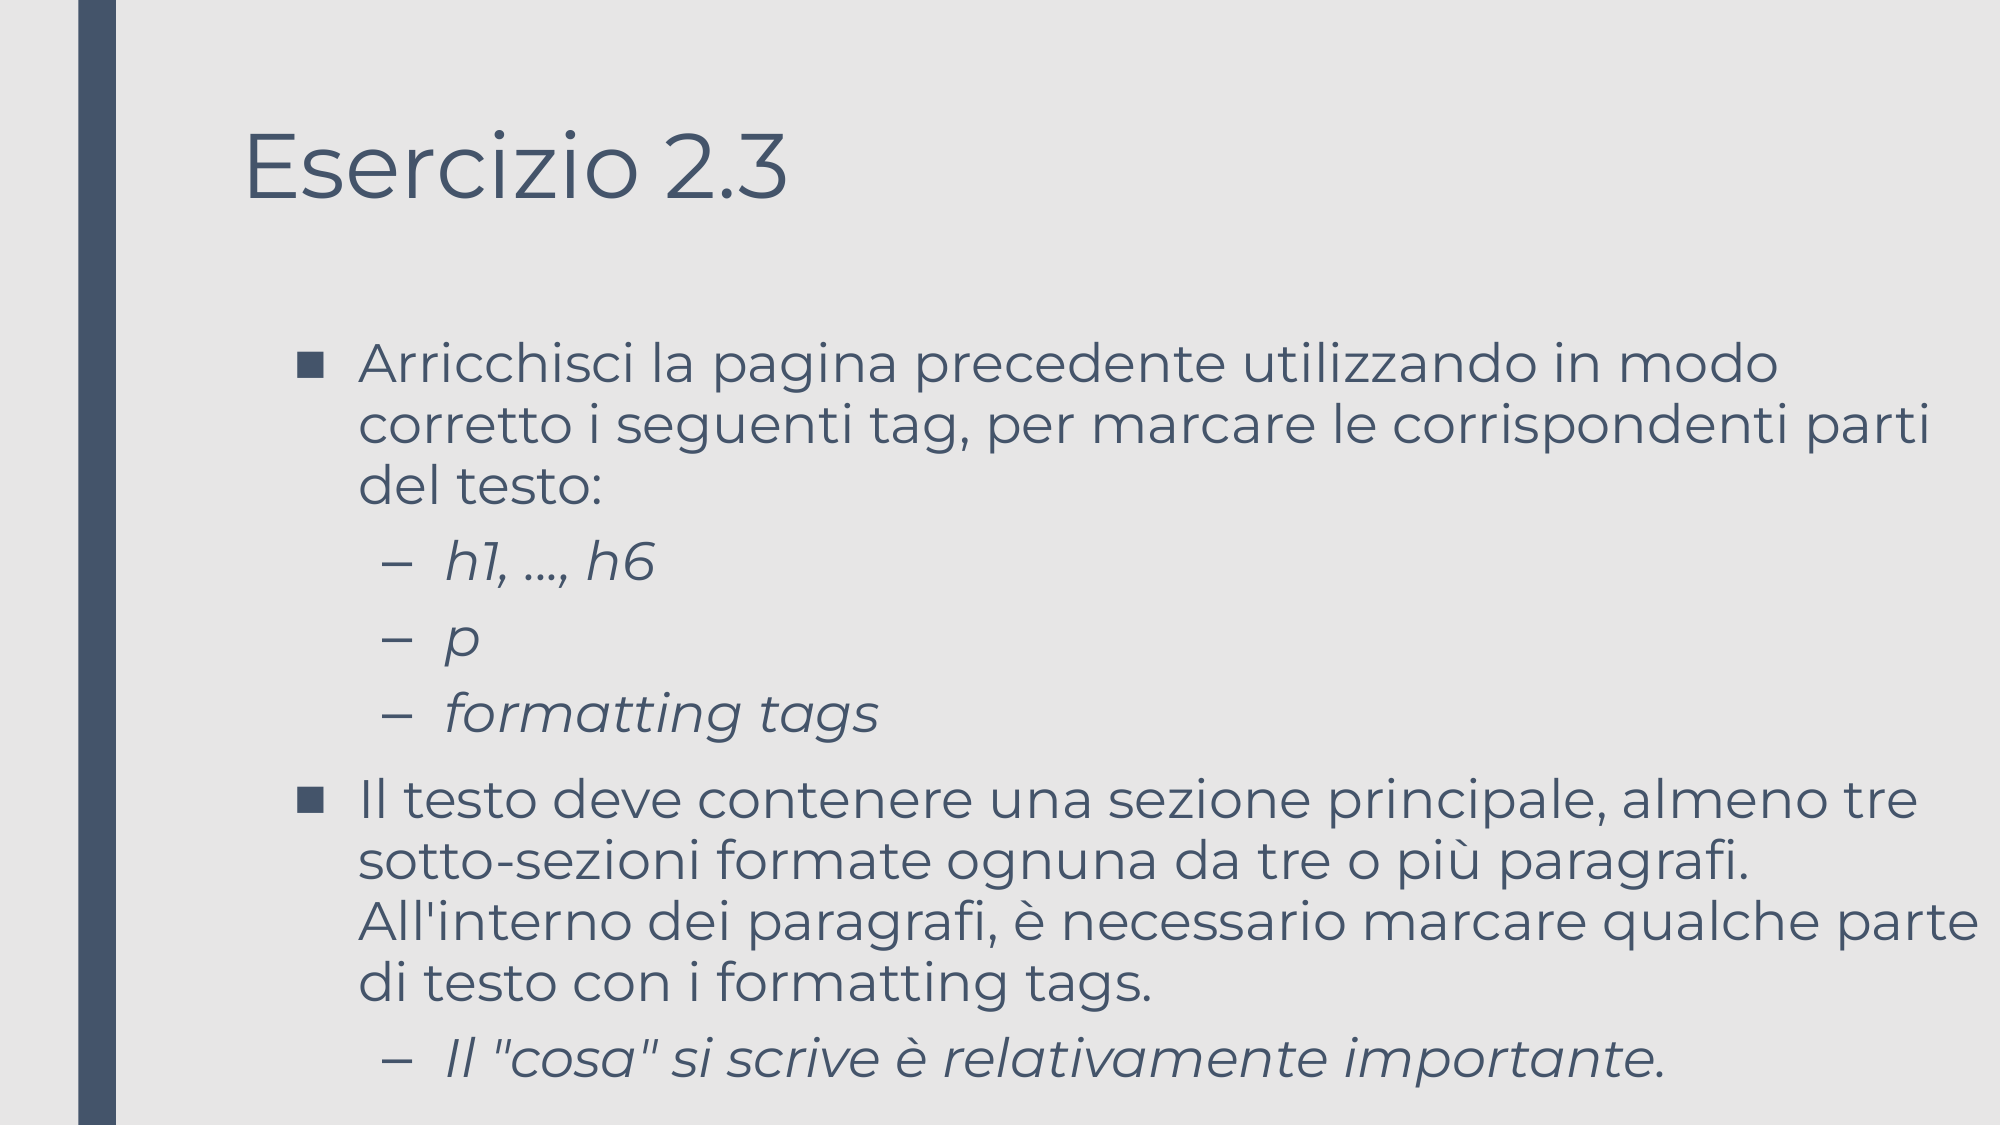

# Esercizio 2.3
Arricchisci la pagina precedente utilizzando in modo corretto i seguenti tag, per marcare le corrispondenti parti del testo:
h1, ..., h6
p
formatting tags
Il testo deve contenere una sezione principale, almeno tre sotto-sezioni formate ognuna da tre o più paragrafi. All'interno dei paragrafi, è necessario marcare qualche parte di testo con i formatting tags.
Il "cosa" si scrive è relativamente importante.